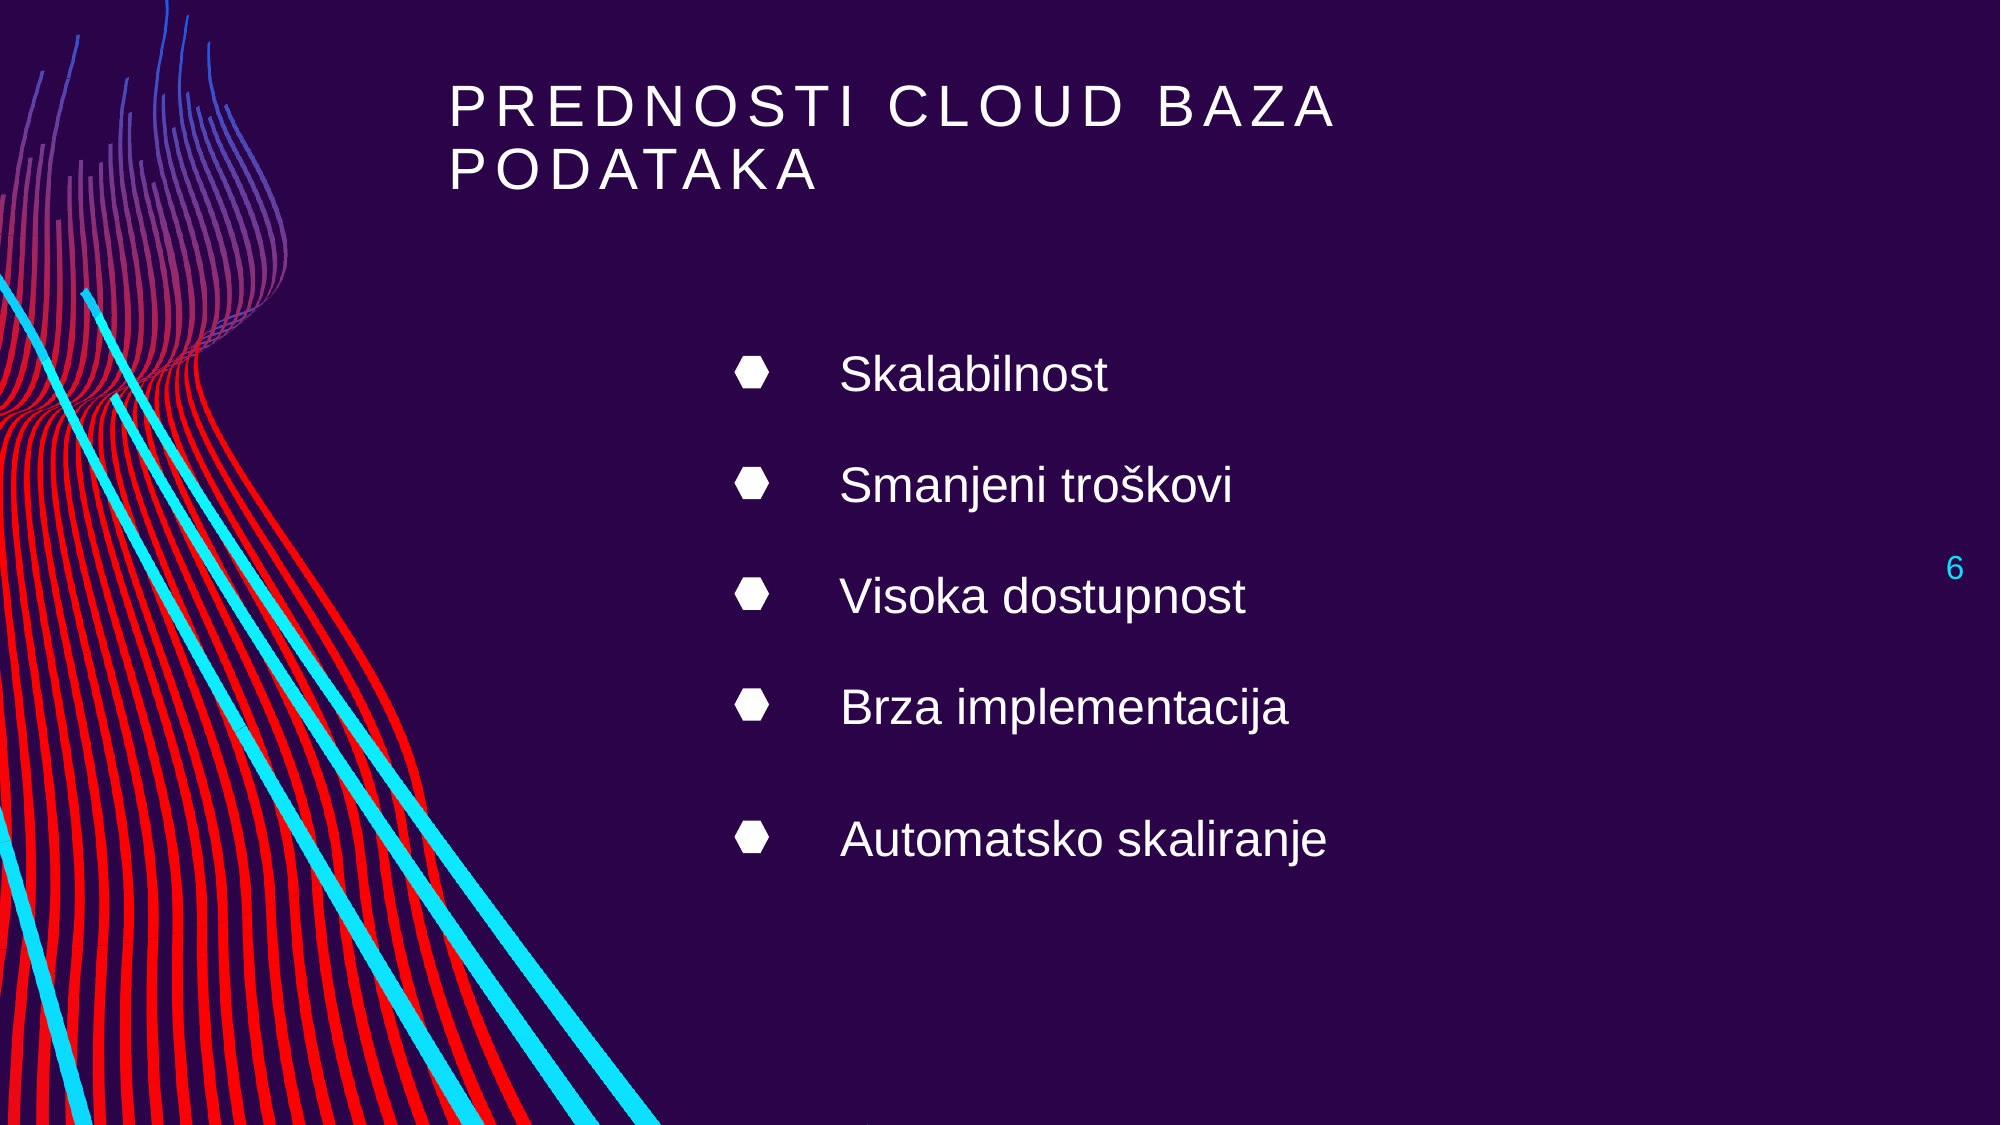

# Prednosti cloud baza podataka
Skalabilnost

Smanjeni troškovi

6
Visoka dostupnost

Brza implementacija

Automatsko skaliranje